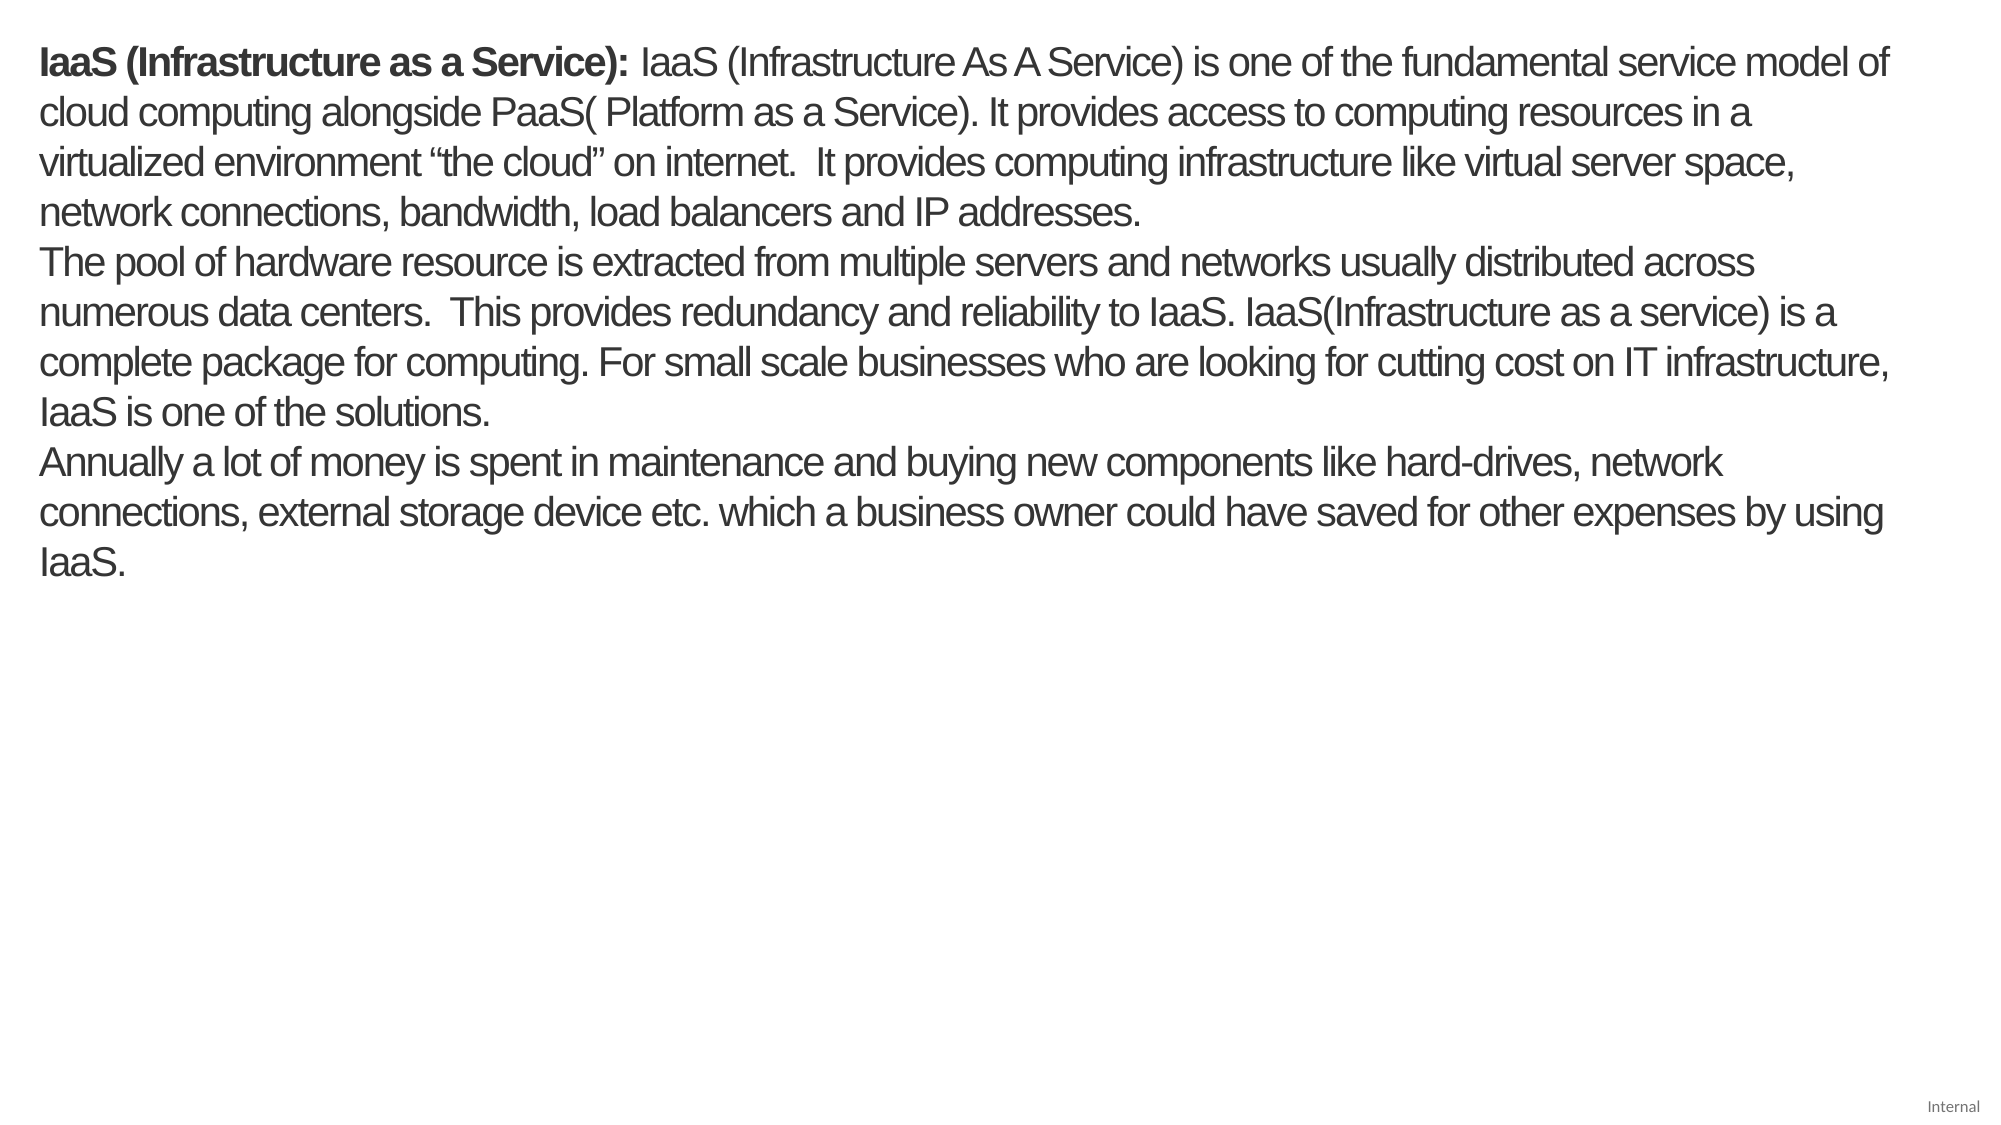

IaaS (Infrastructure as a Service): IaaS (Infrastructure As A Service) is one of the fundamental service model of cloud computing alongside PaaS( Platform as a Service). It provides access to computing resources in a virtualized environment “the cloud” on internet.  It provides computing infrastructure like virtual server space, network connections, bandwidth, load balancers and IP addresses.
The pool of hardware resource is extracted from multiple servers and networks usually distributed across numerous data centers.  This provides redundancy and reliability to IaaS. IaaS(Infrastructure as a service) is a complete package for computing. For small scale businesses who are looking for cutting cost on IT infrastructure, IaaS is one of the solutions.
Annually a lot of money is spent in maintenance and buying new components like hard-drives, network connections, external storage device etc. which a business owner could have saved for other expenses by using IaaS.